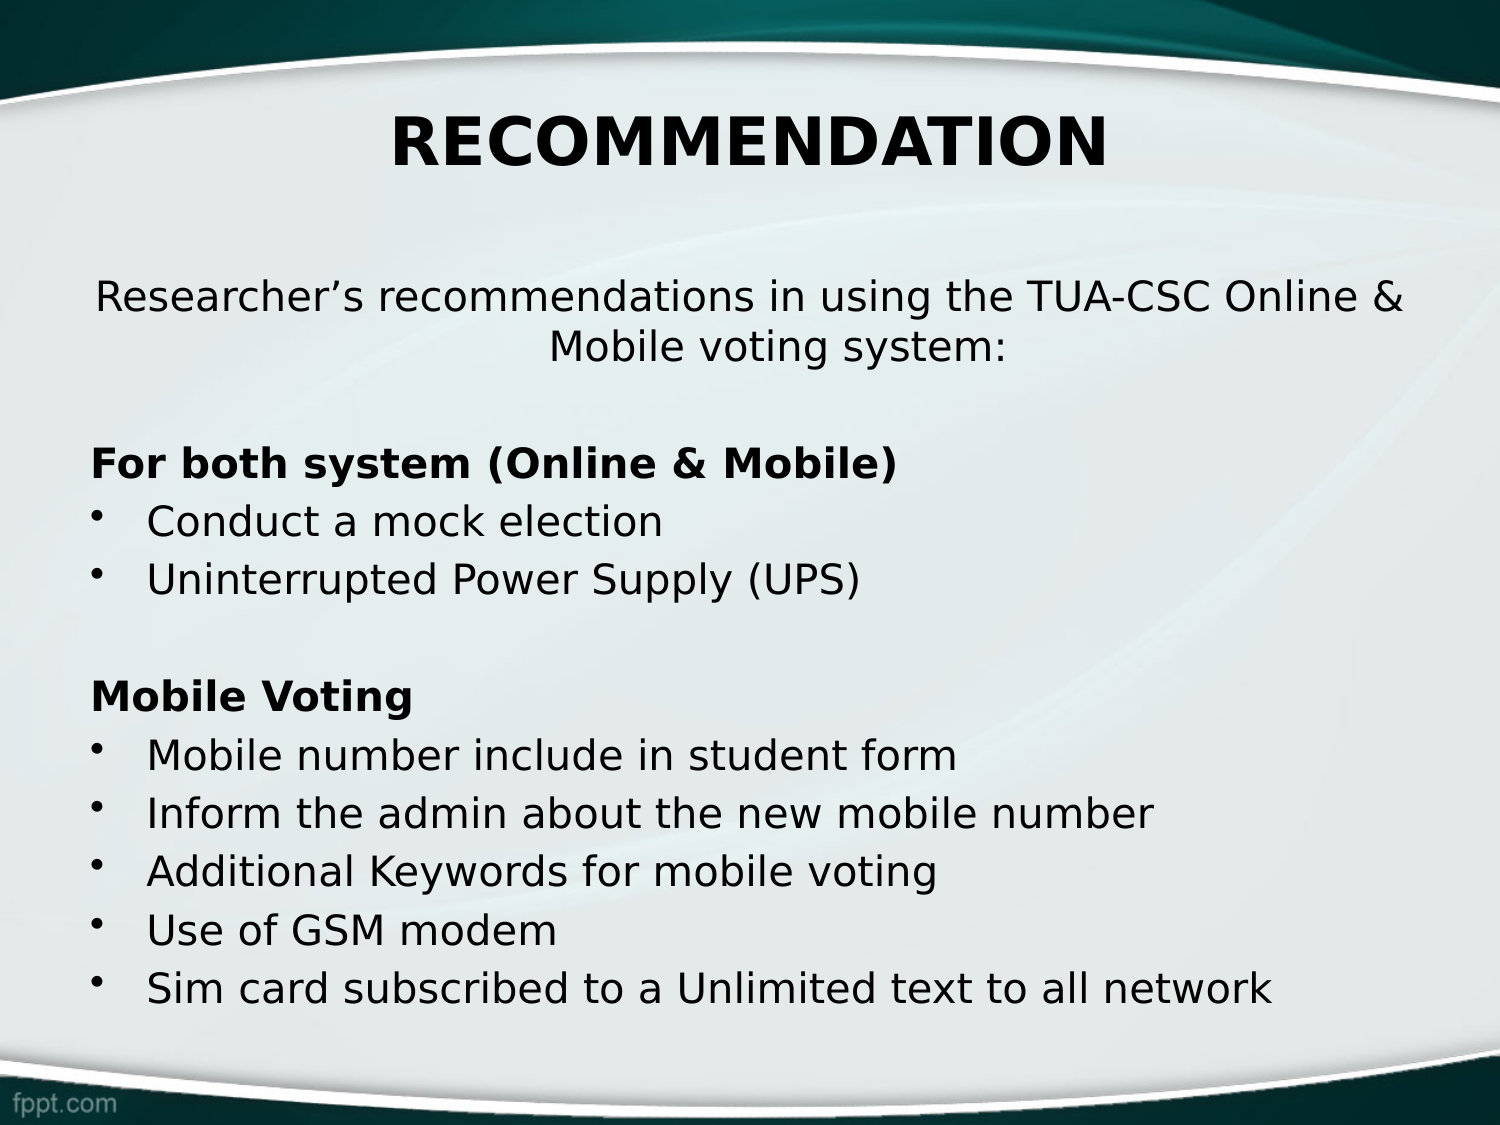

# Recommendation
Researcher’s recommendations in using the TUA-CSC Online & Mobile voting system:

For both system (Online & Mobile)
Conduct a mock election
Uninterrupted Power Supply (UPS)

Mobile Voting
Mobile number include in student form
Inform the admin about the new mobile number
Additional Keywords for mobile voting
Use of GSM modem
Sim card subscribed to a Unlimited text to all network